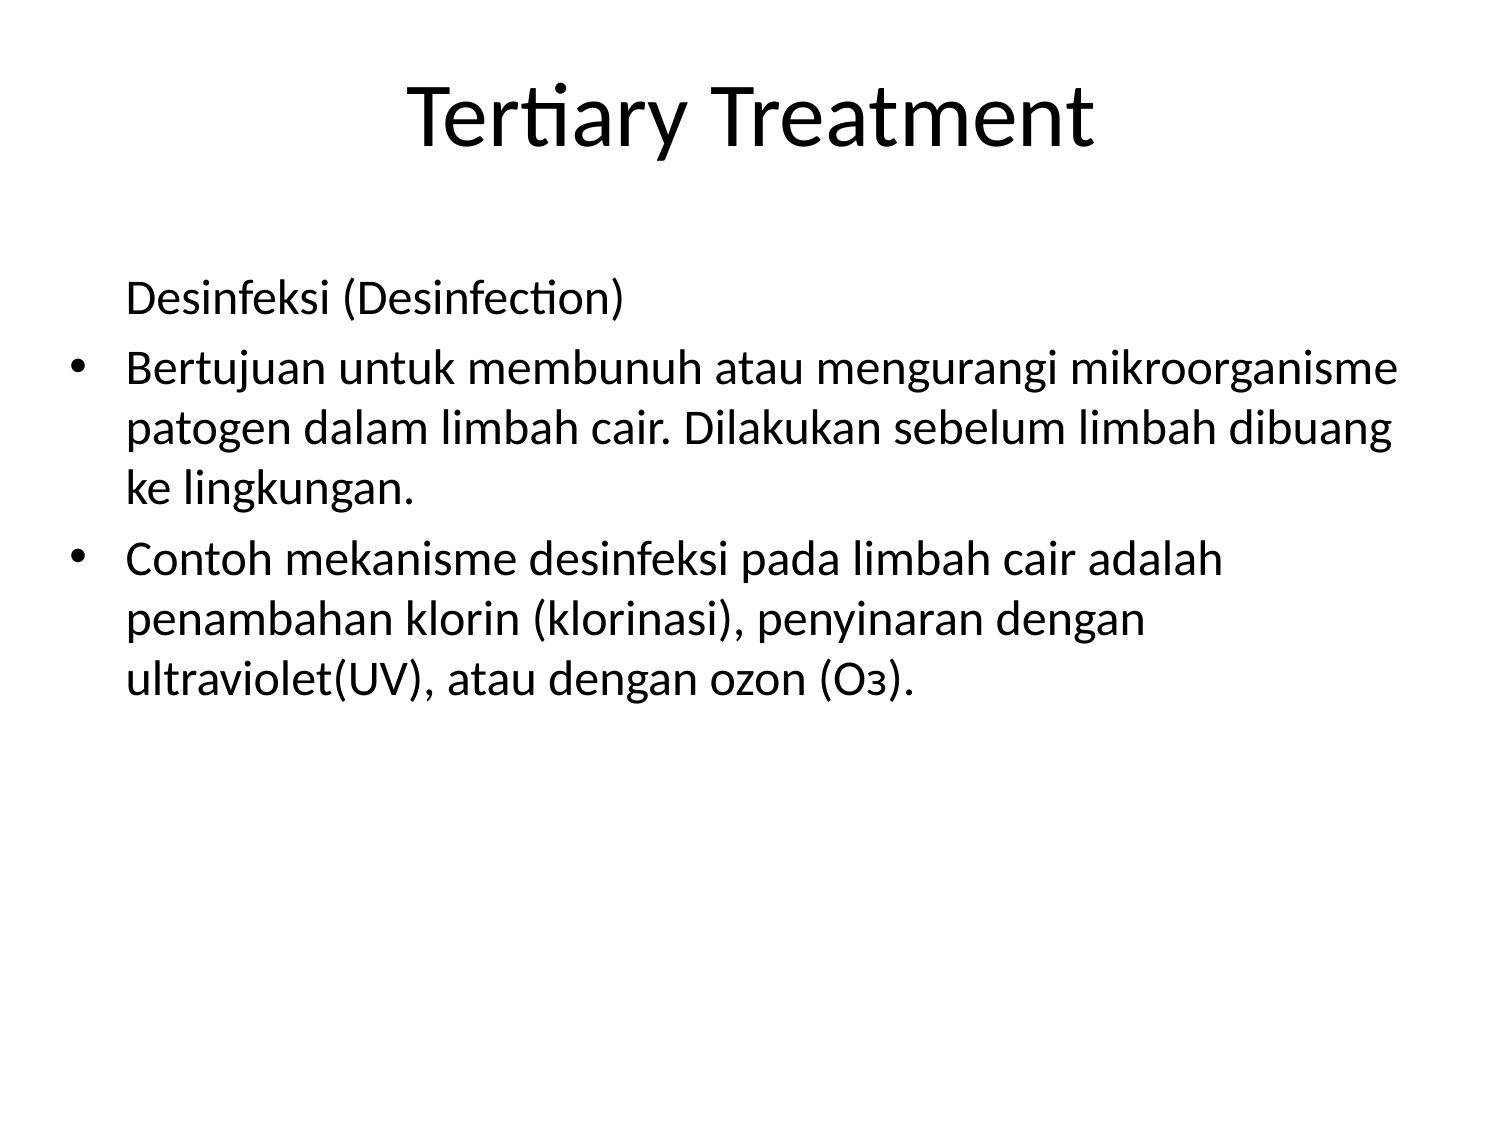

# Tertiary Treatment

	Desinfeksi (Desinfection)
Bertujuan untuk membunuh atau mengurangi mikroorganisme patogen dalam limbah cair. Dilakukan sebelum limbah dibuang ke lingkungan.
Contoh mekanisme desinfeksi pada limbah cair adalah penambahan klorin (klorinasi), penyinaran dengan ultraviolet(UV), atau dengan ozon (Oз).